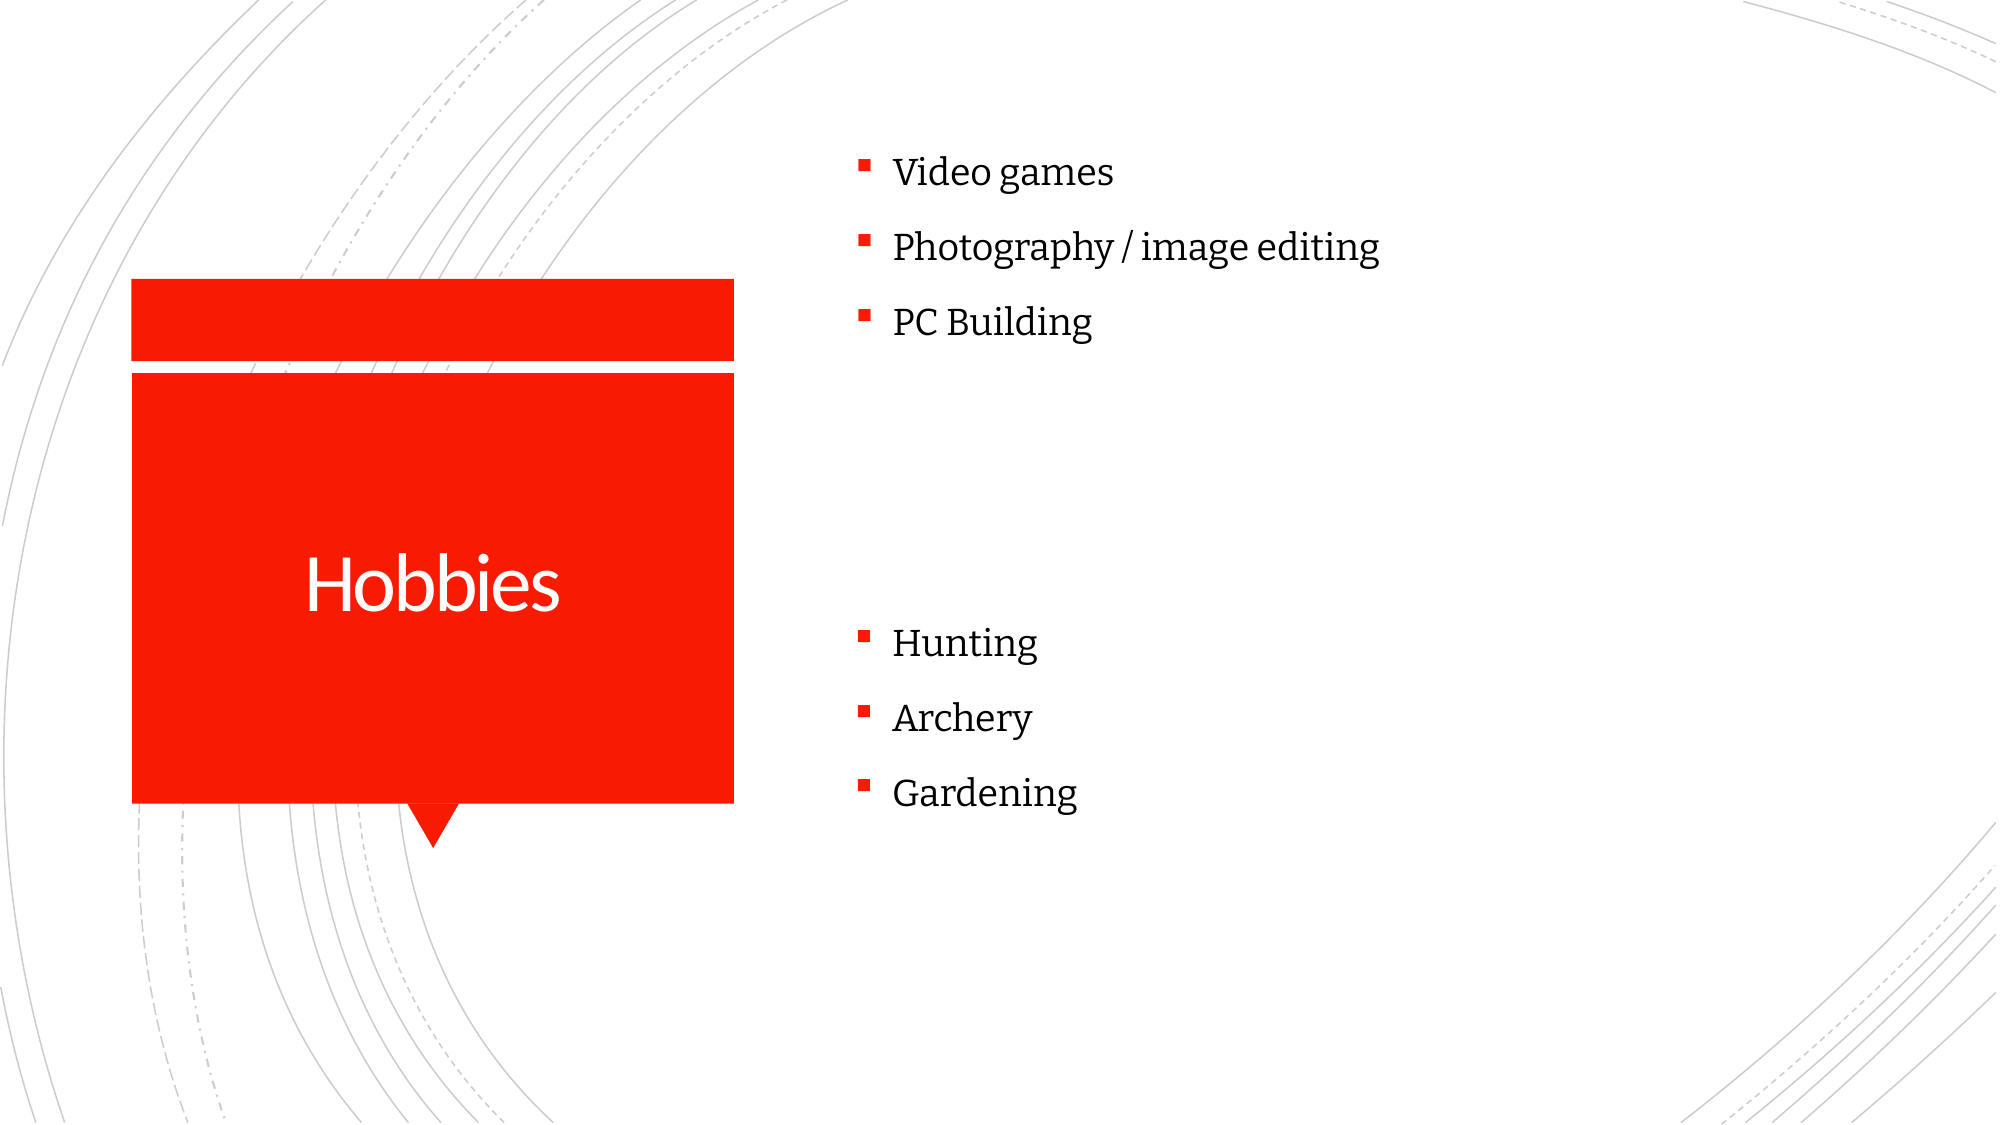

Video games
Photography / image editing
PC Building
# Hobbies
Hunting
Archery
Gardening